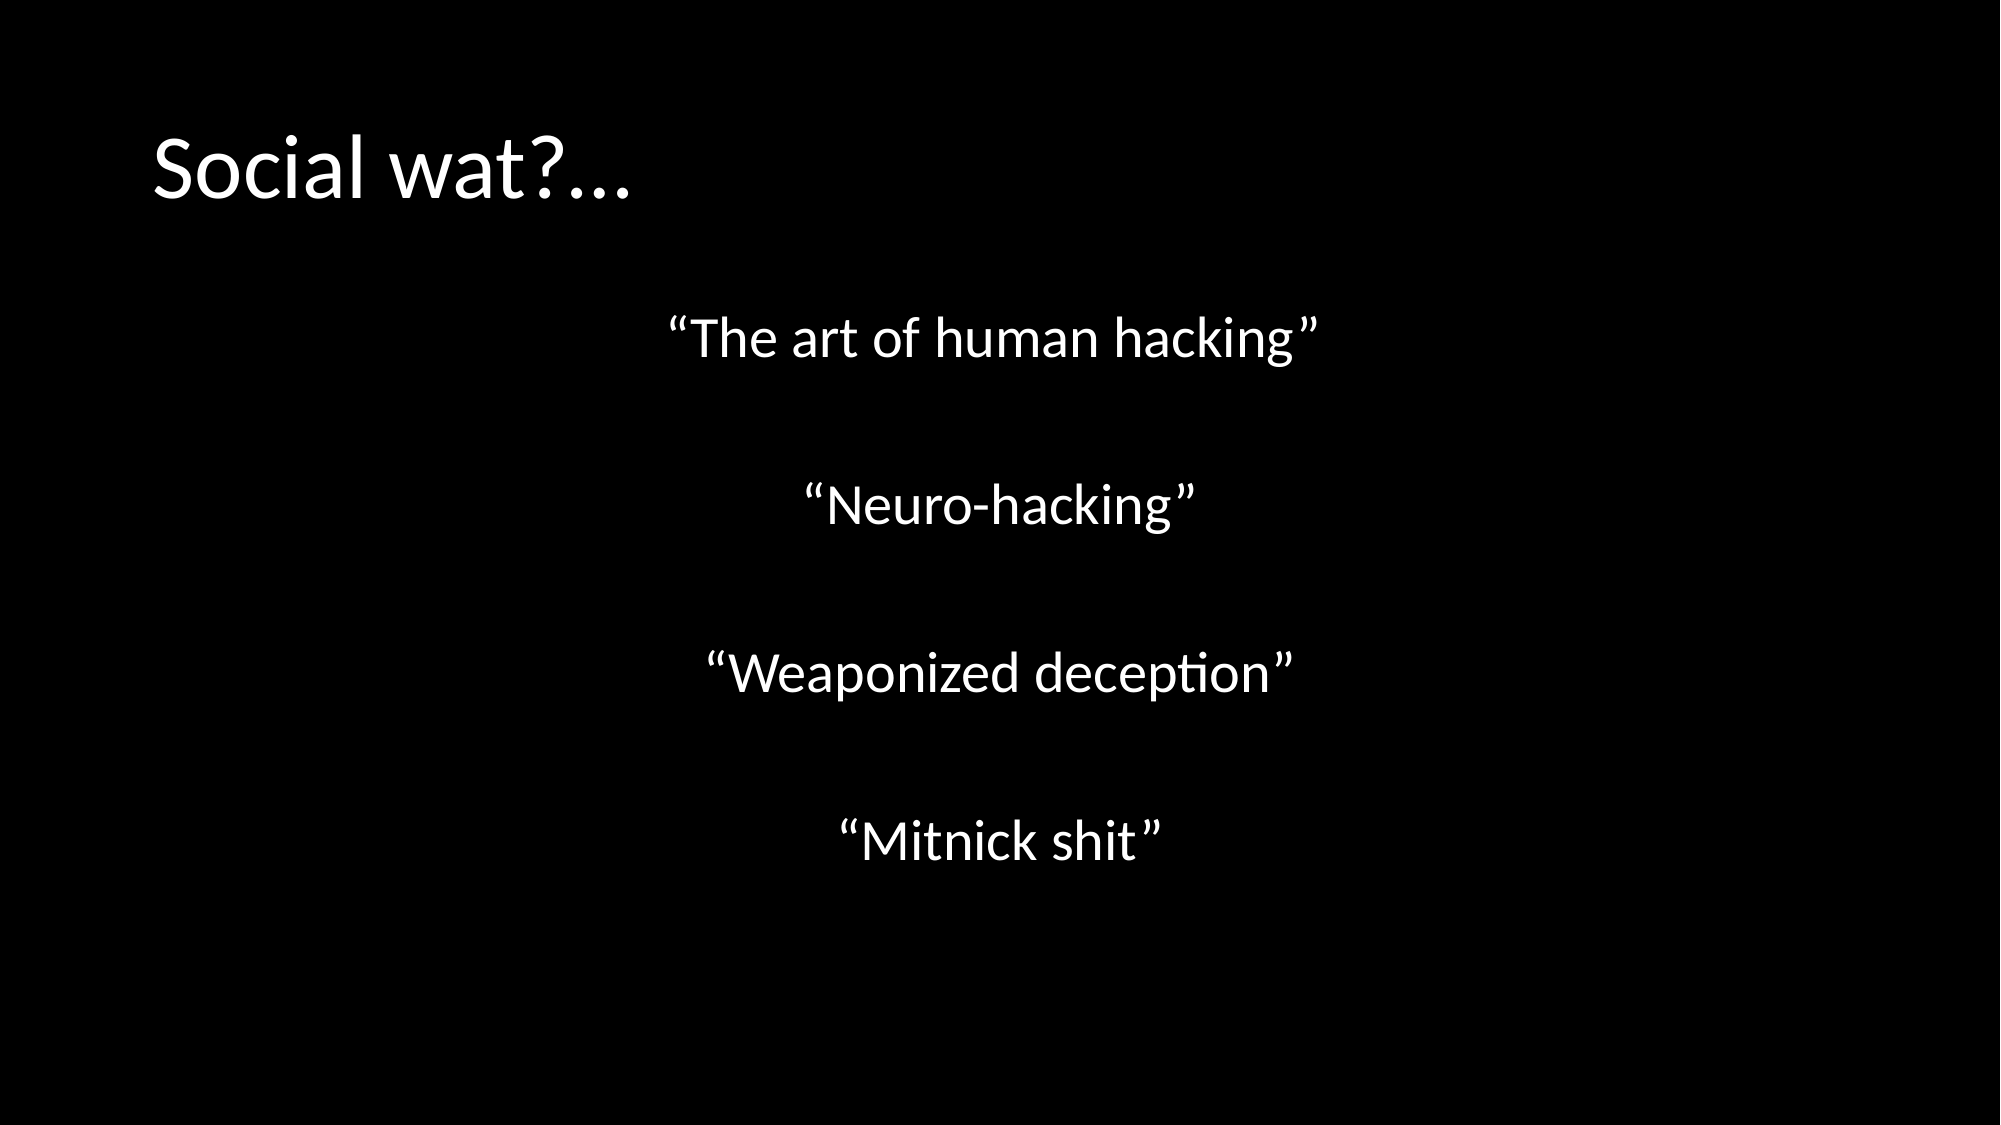

# Social wat?…
“The art of human hacking”

“Neuro-hacking”

“Weaponized deception”

“Mitnick shit”